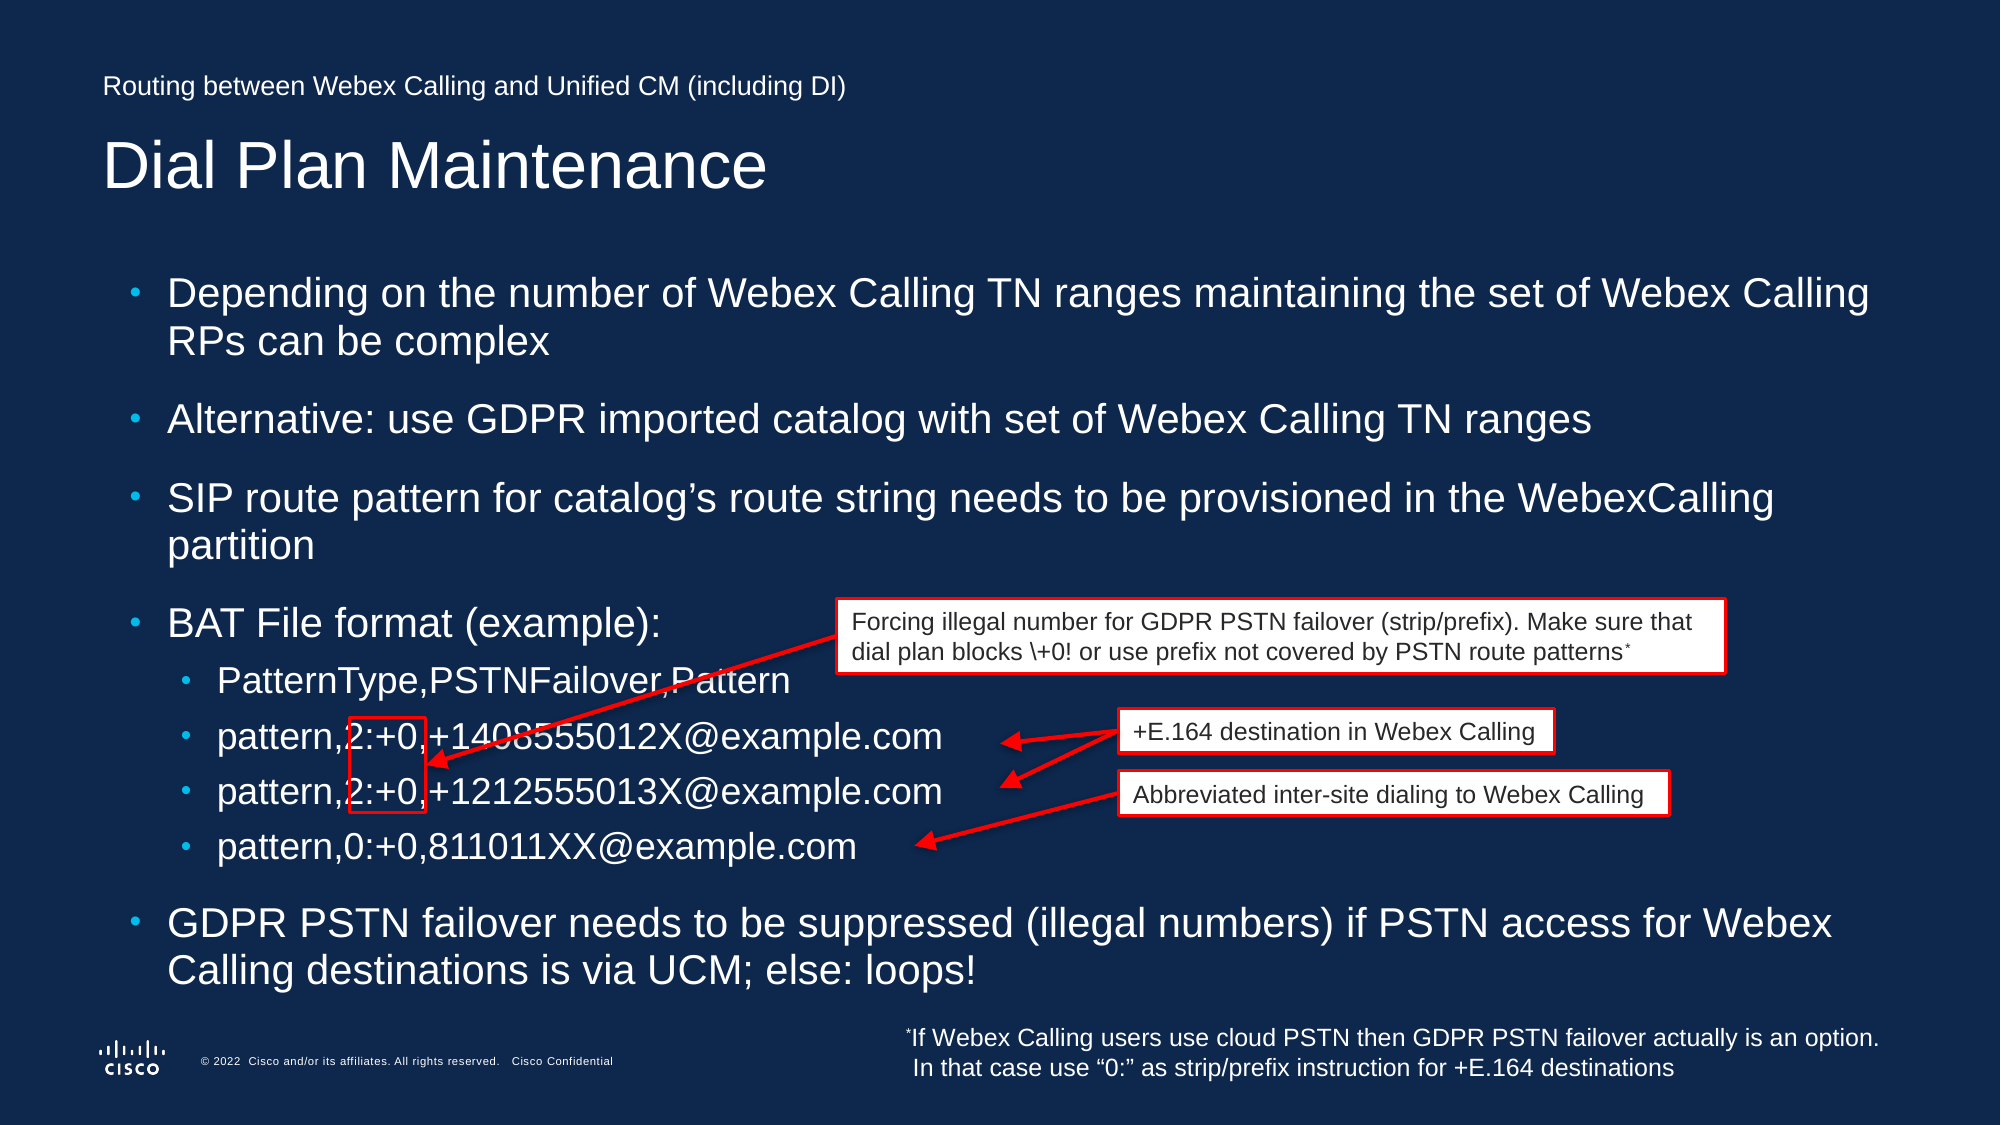

Routing between Webex Calling and Unified CM (including DI)

Dial Plan Maintenance
Depending on the number of Webex Calling TN ranges maintaining the set of Webex Calling RPs can be complex
Alternative: use GDPR imported catalog with set of Webex Calling TN ranges
SIP route pattern for catalog’s route string needs to be provisioned in the WebexCalling partition
BAT File format (example):
PatternType,PSTNFailover,Pattern
pattern,2:+0,+1408555012X@example.com
pattern,2:+0,+1212555013X@example.com
pattern,0:+0,811011XX@example.com
GDPR PSTN failover needs to be suppressed (illegal numbers) if PSTN access for Webex Calling destinations is via UCM; else: loops!
Forcing illegal number for GDPR PSTN failover (strip/prefix). Make sure that dial plan blocks \+0! or use prefix not covered by PSTN route patterns*
+E.164 destination in Webex Calling

Abbreviated inter-site dialing to Webex Calling
*If Webex Calling users use cloud PSTN then GDPR PSTN failover actually is an option.
 In that case use “0:” as strip/prefix instruction for +E.164 destinations